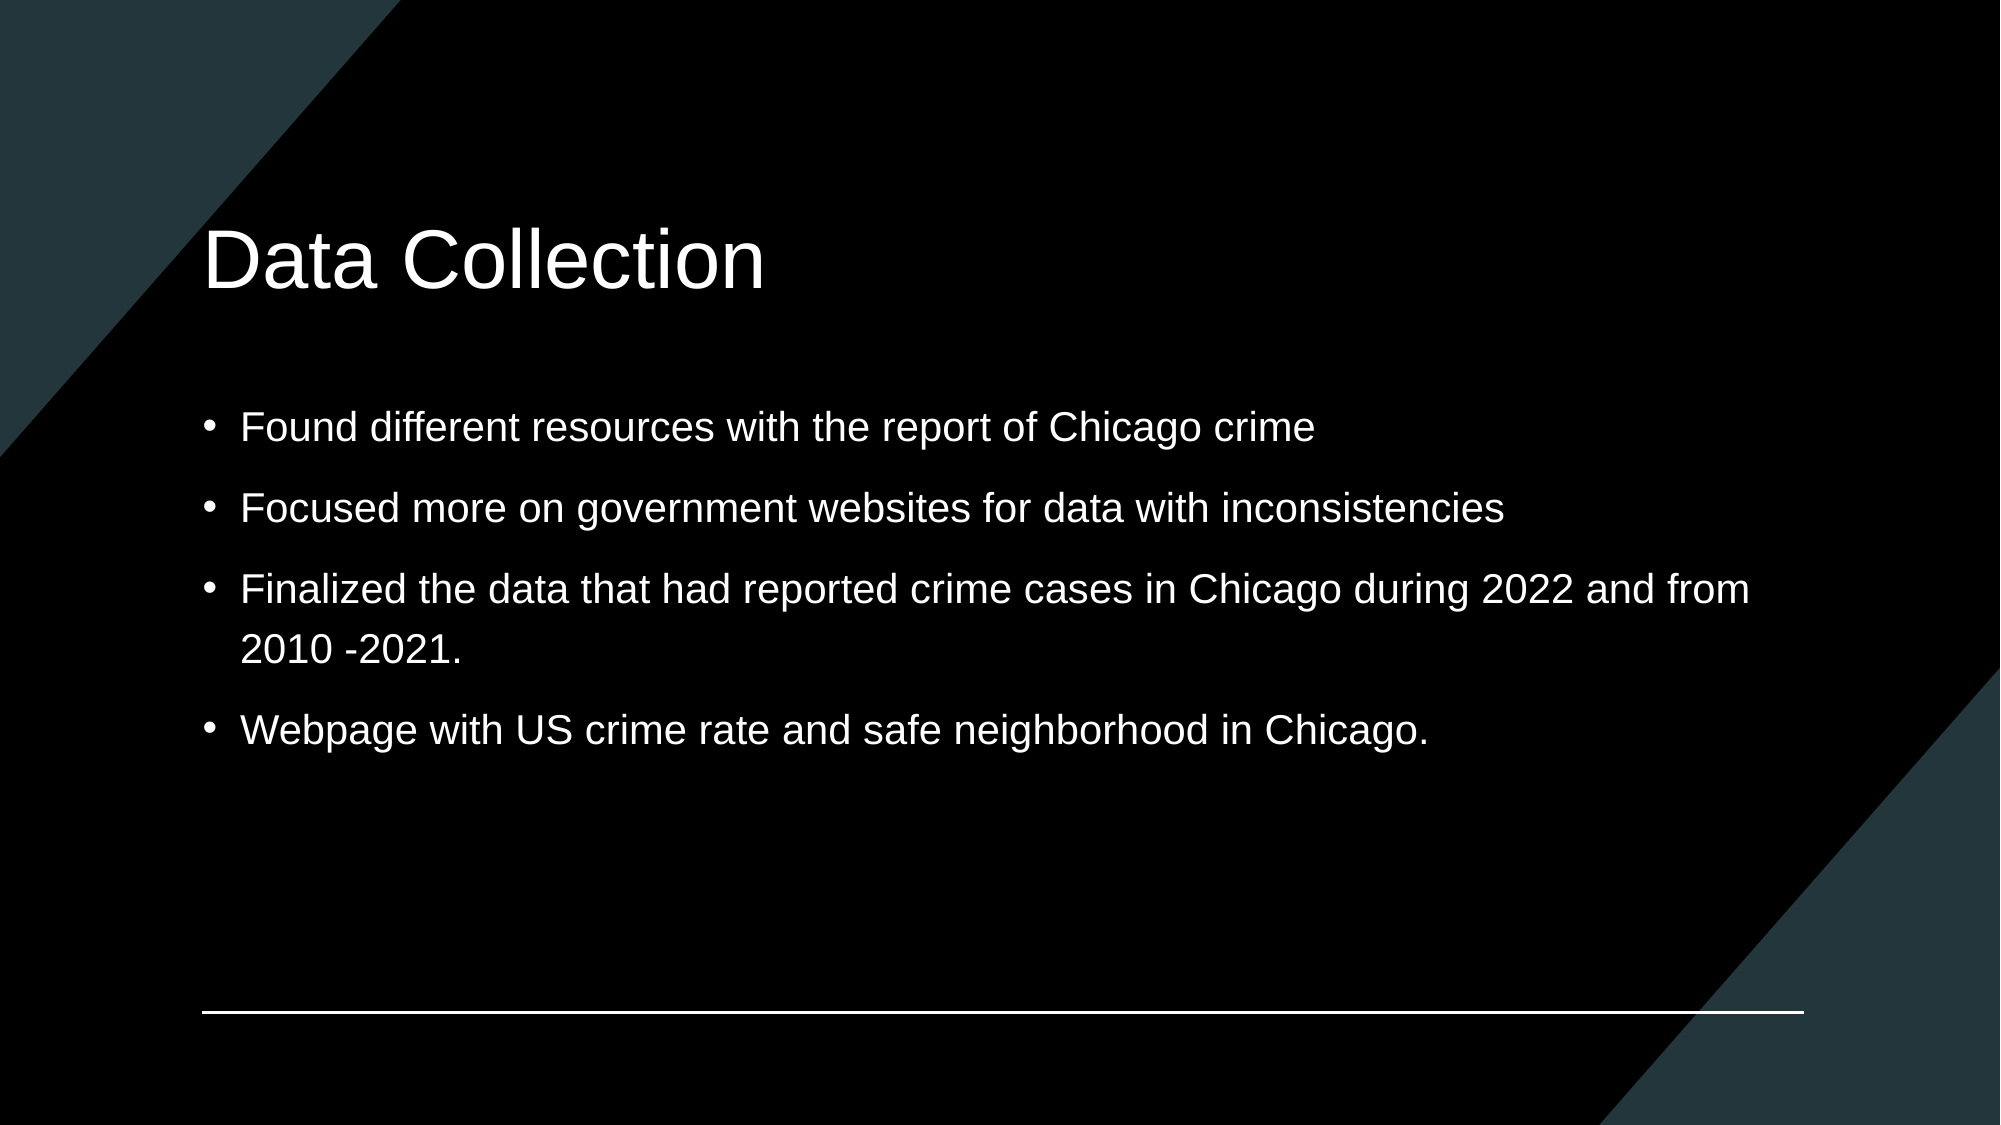

# Data Collection
Found different resources with the report of Chicago crime
Focused more on government websites for data with inconsistencies
Finalized the data that had reported crime cases in Chicago during 2022 and from 2010 -2021.
Webpage with US crime rate and safe neighborhood in Chicago.